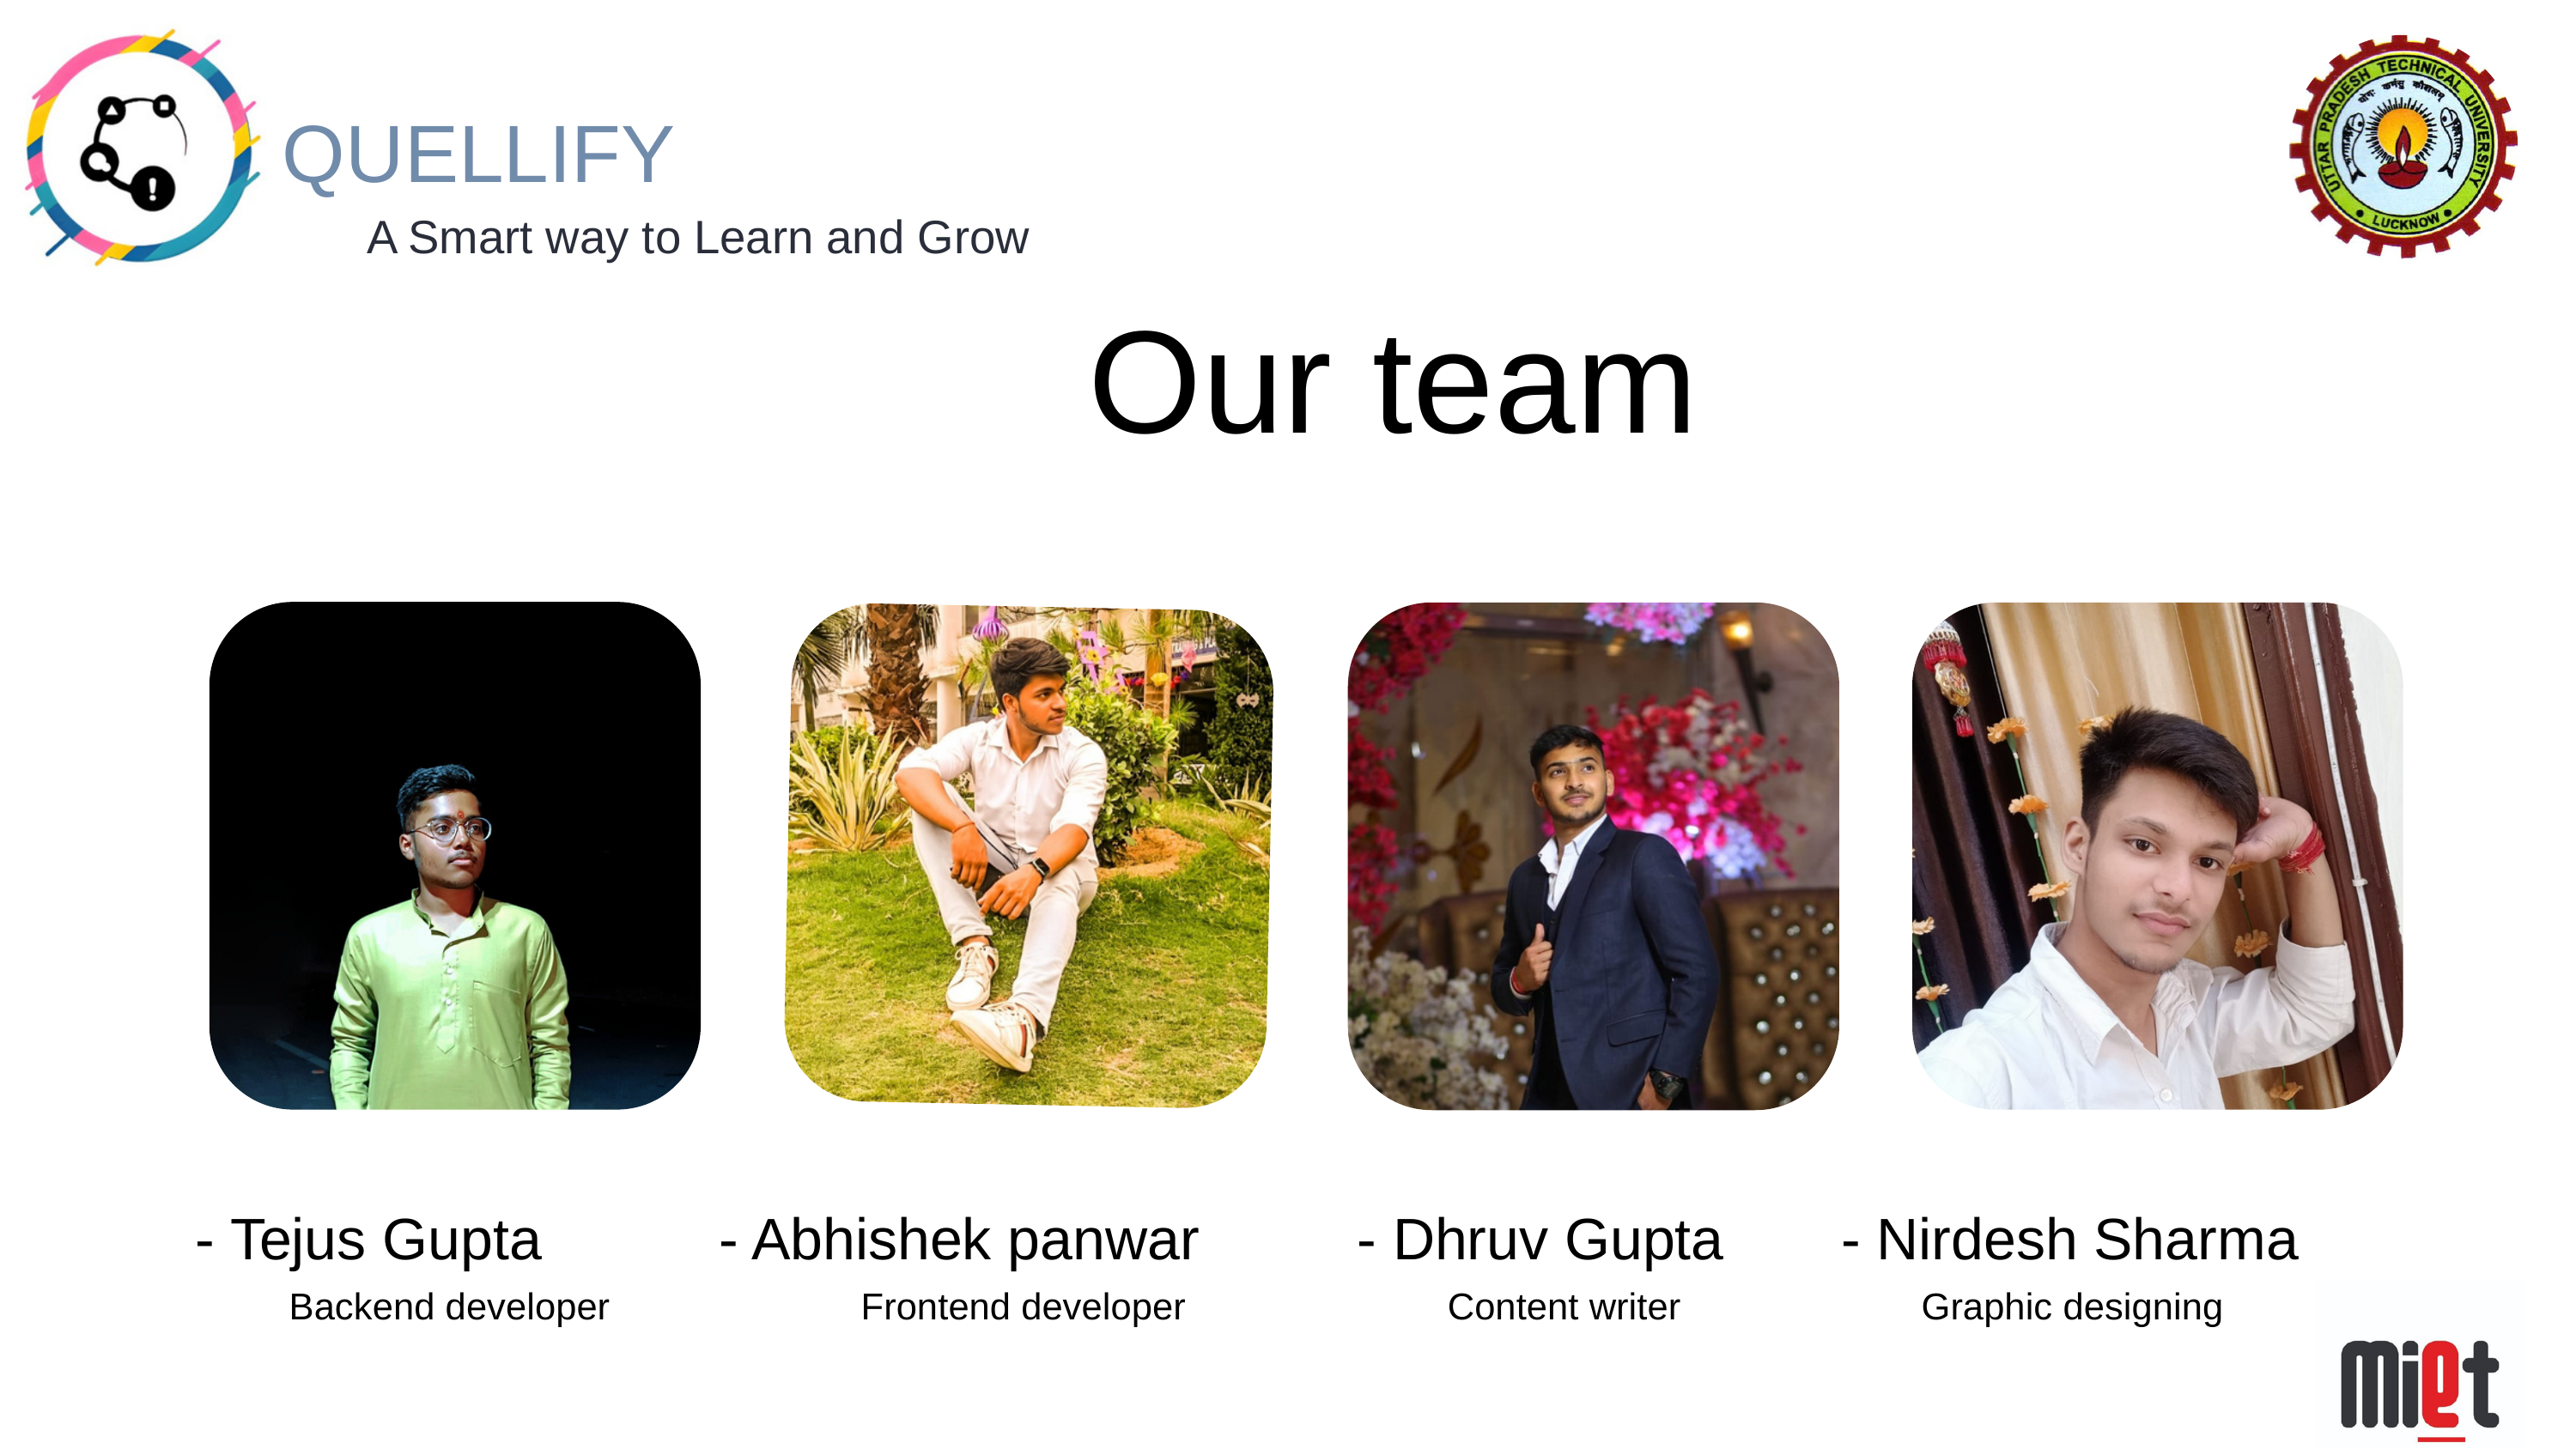

QUELLIFY
A Smart way to Learn and Grow
Our team

- Tejus Gupta
- Abhishek panwar
- Dhruv Gupta
- Nirdesh Sharma
Backend developer
Frontend developer
Content writer
Graphic designing